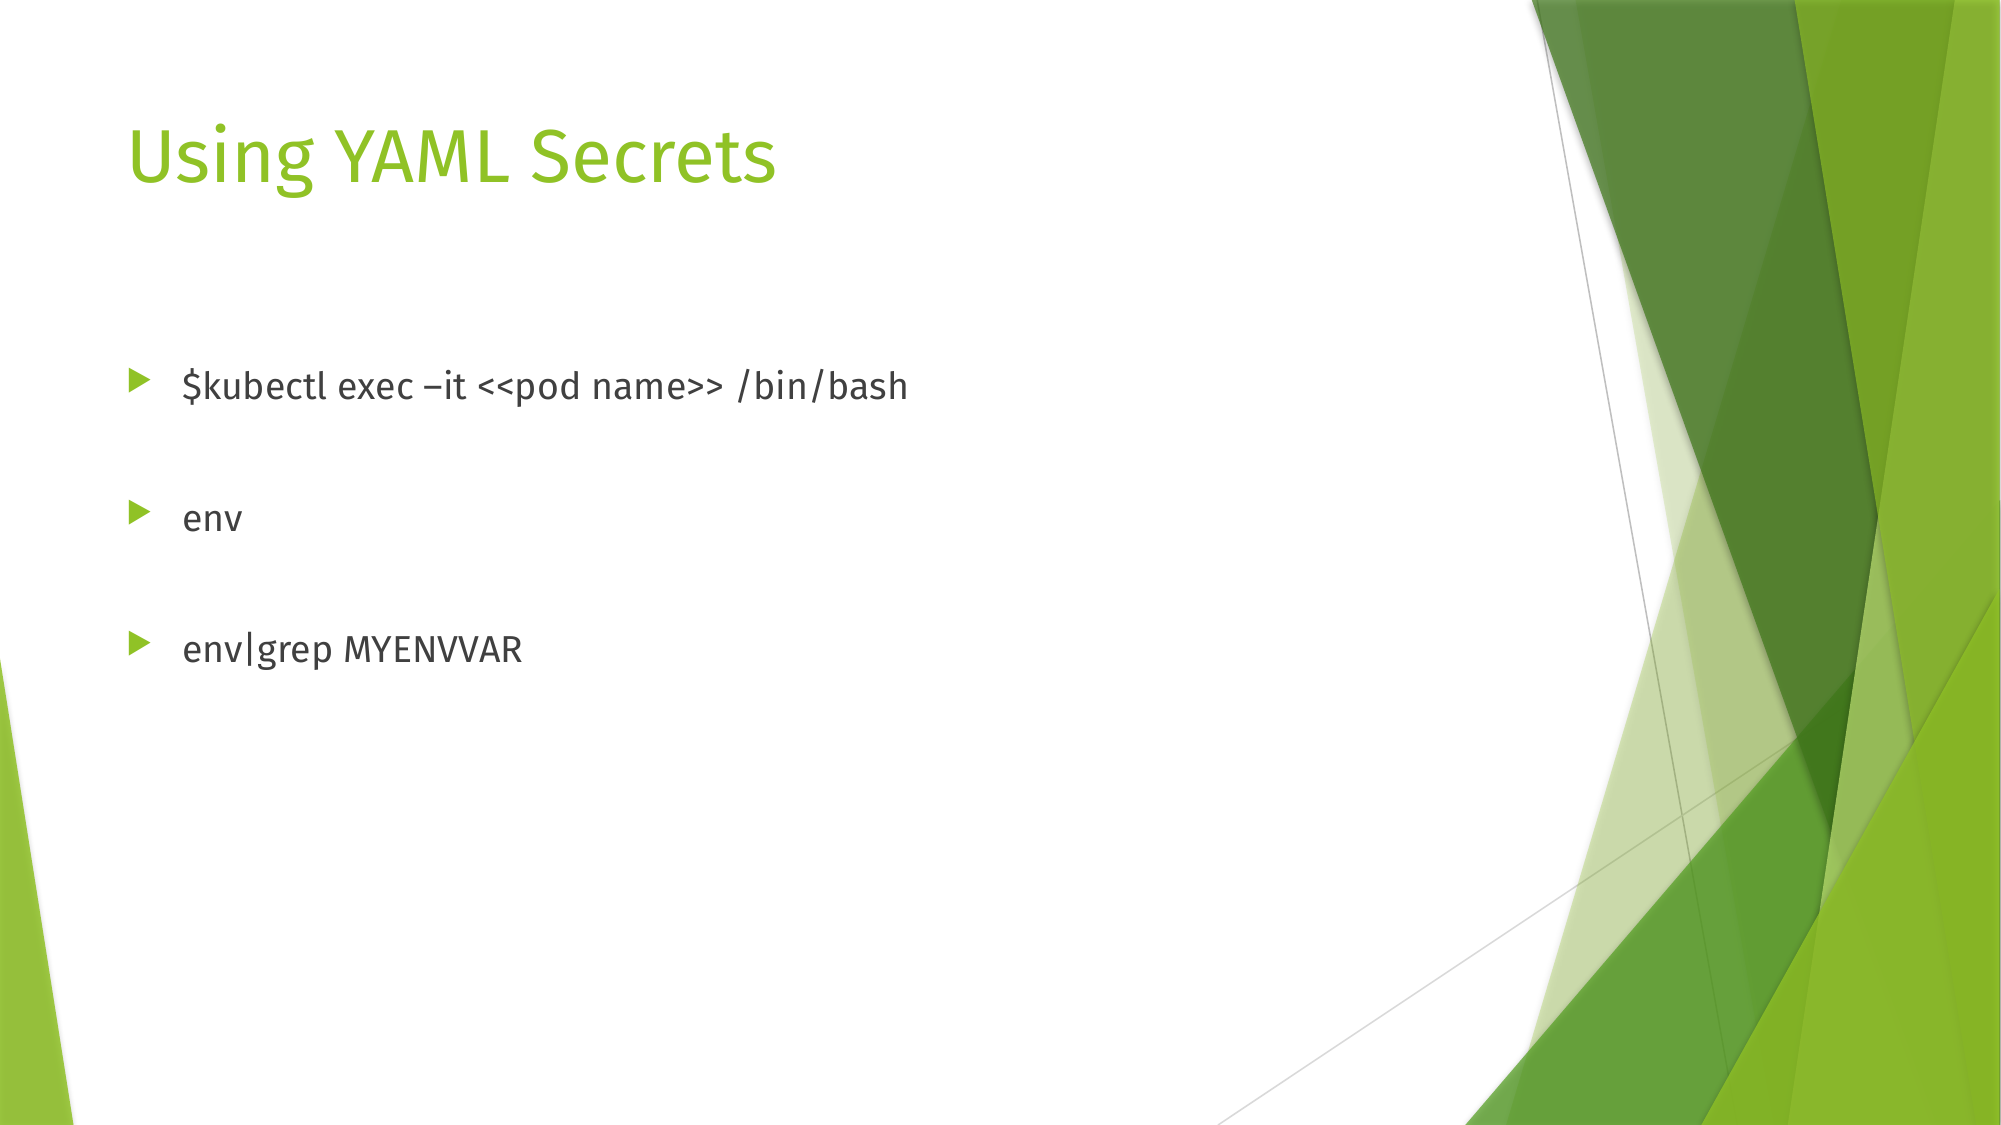

# Using YAML Secrets
$kubectl exec –it <<pod name>> /bin/bash

env

env|grep MYENVVAR